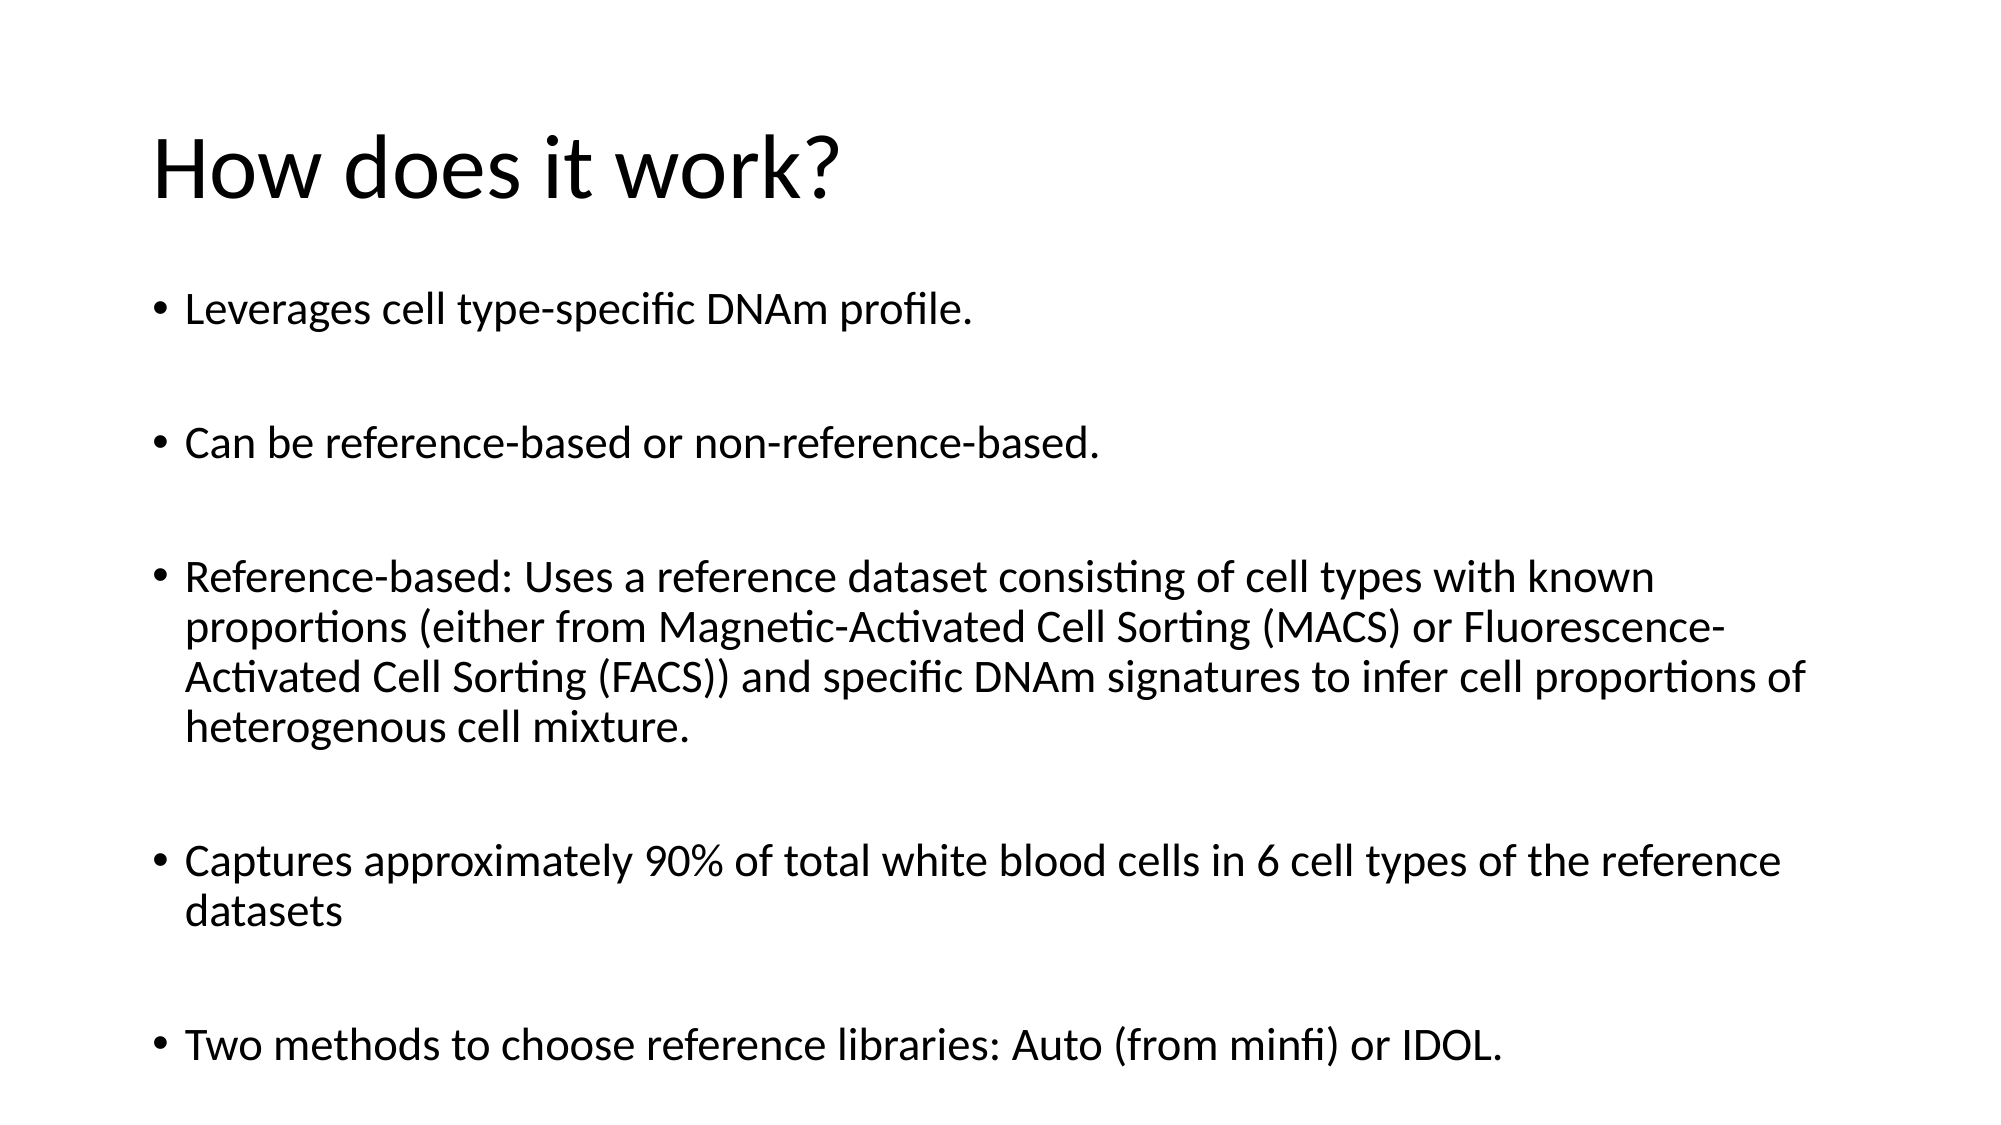

# How does it work?
Leverages cell type-specific DNAm profile.

Can be reference-based or non-reference-based.

Reference-based: Uses a reference dataset consisting of cell types with known proportions (either from Magnetic-Activated Cell Sorting (MACS) or Fluorescence-Activated Cell Sorting (FACS)) and specific DNAm signatures to infer cell proportions of heterogenous cell mixture.

Captures approximately 90% of total white blood cells in 6 cell types of the reference datasets

Two methods to choose reference libraries: Auto (from minfi) or IDOL.